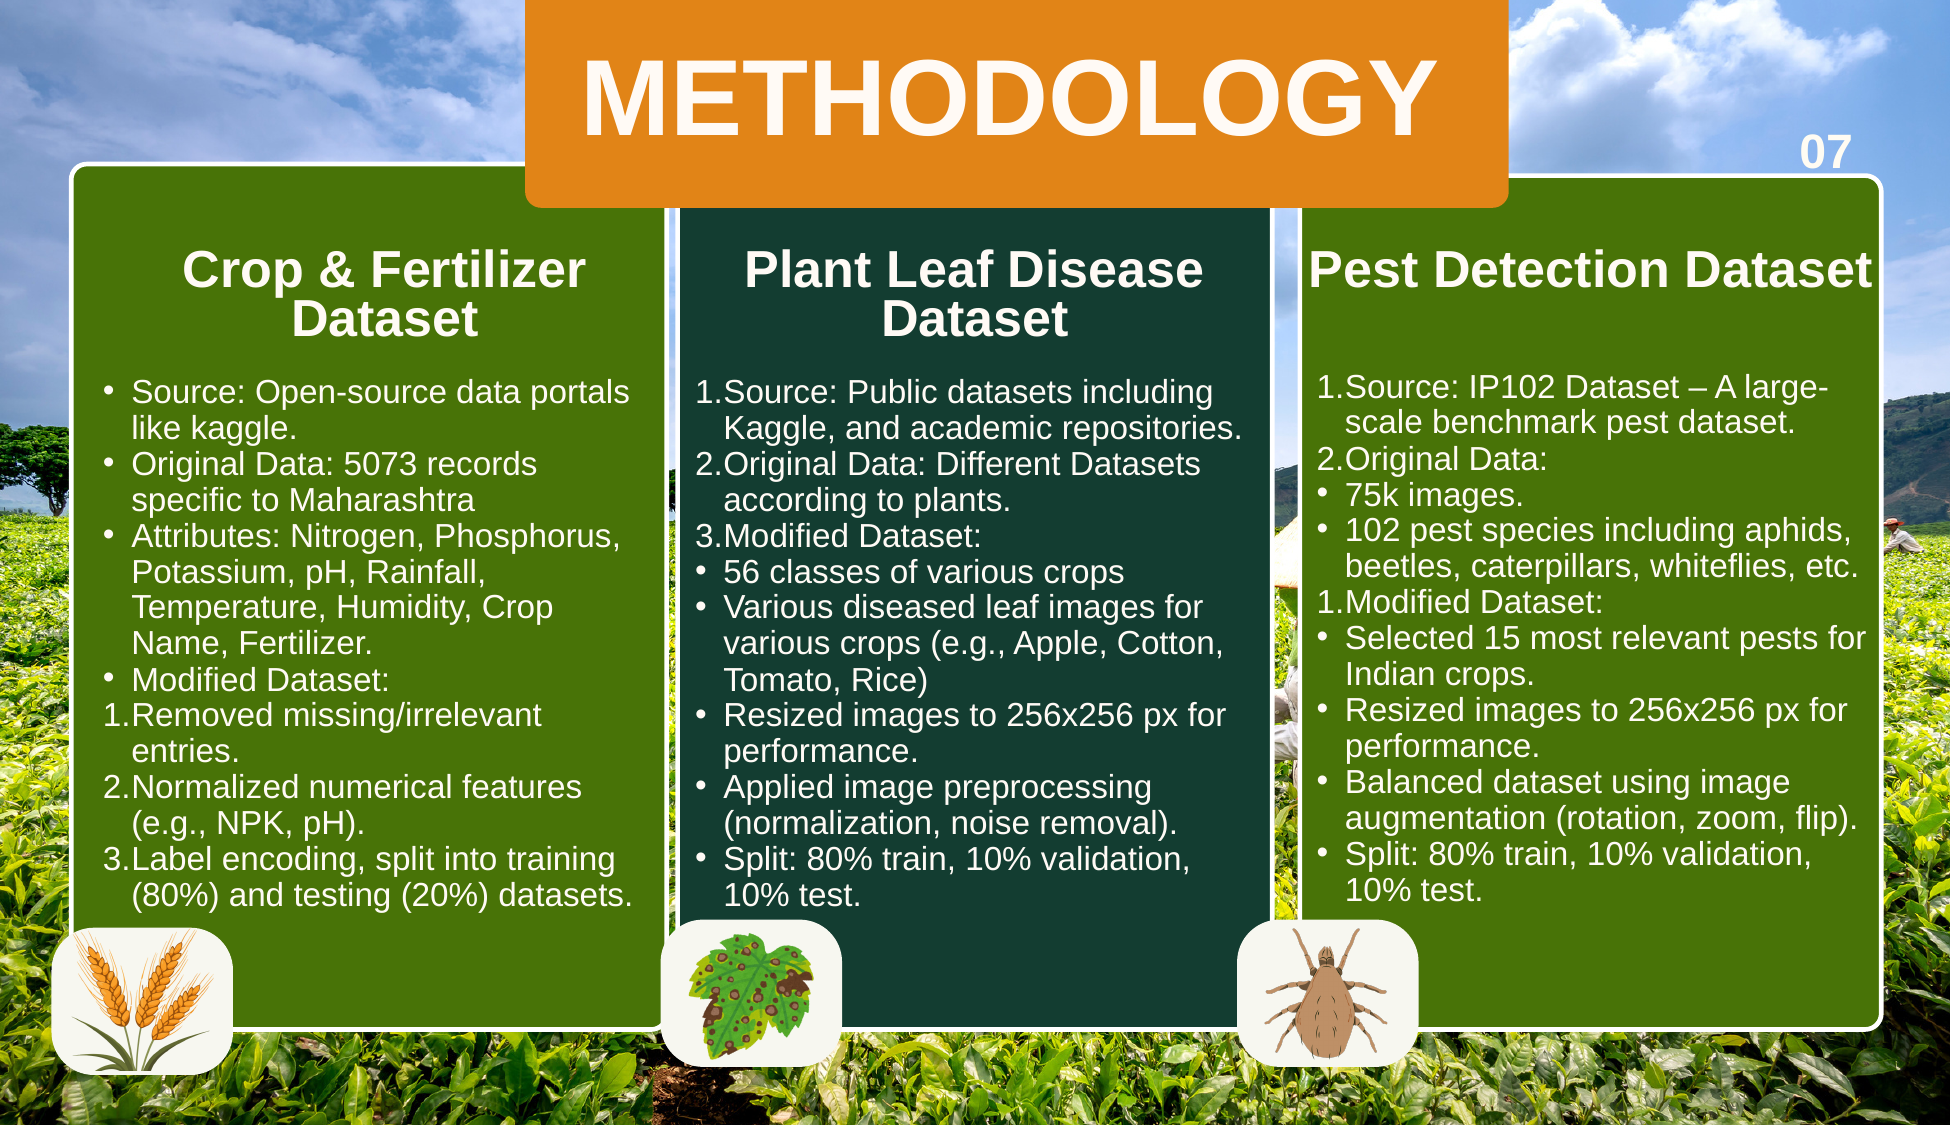

METHODOLOGY
07

Crop & Fertilizer Dataset
Plant Leaf Disease Dataset

Pest Detection Dataset
Source: IP102 Dataset – A large-scale benchmark pest dataset.
Original Data:
75k images.
102 pest species including aphids, beetles, caterpillars, whiteflies, etc.
Modified Dataset:
Selected 15 most relevant pests for Indian crops.
Resized images to 256x256 px for performance.
Balanced dataset using image augmentation (rotation, zoom, flip).
Split: 80% train, 10% validation, 10% test.
Source: Open-source data portals like kaggle.
Original Data: 5073 records specific to Maharashtra
Attributes: Nitrogen, Phosphorus, Potassium, pH, Rainfall, Temperature, Humidity, Crop Name, Fertilizer.
Modified Dataset:
Removed missing/irrelevant entries.
Normalized numerical features (e.g., NPK, pH).
Label encoding, split into training (80%) and testing (20%) datasets.
Source: Public datasets including  Kaggle, and academic repositories.
Original Data: Different Datasets according to plants.
Modified Dataset:
56 classes of various crops
Various diseased leaf images for various crops (e.g., Apple, Cotton, Tomato, Rice)
Resized images to 256x256 px for performance.
Applied image preprocessing (normalization, noise removal).
Split: 80% train, 10% validation, 10% test.